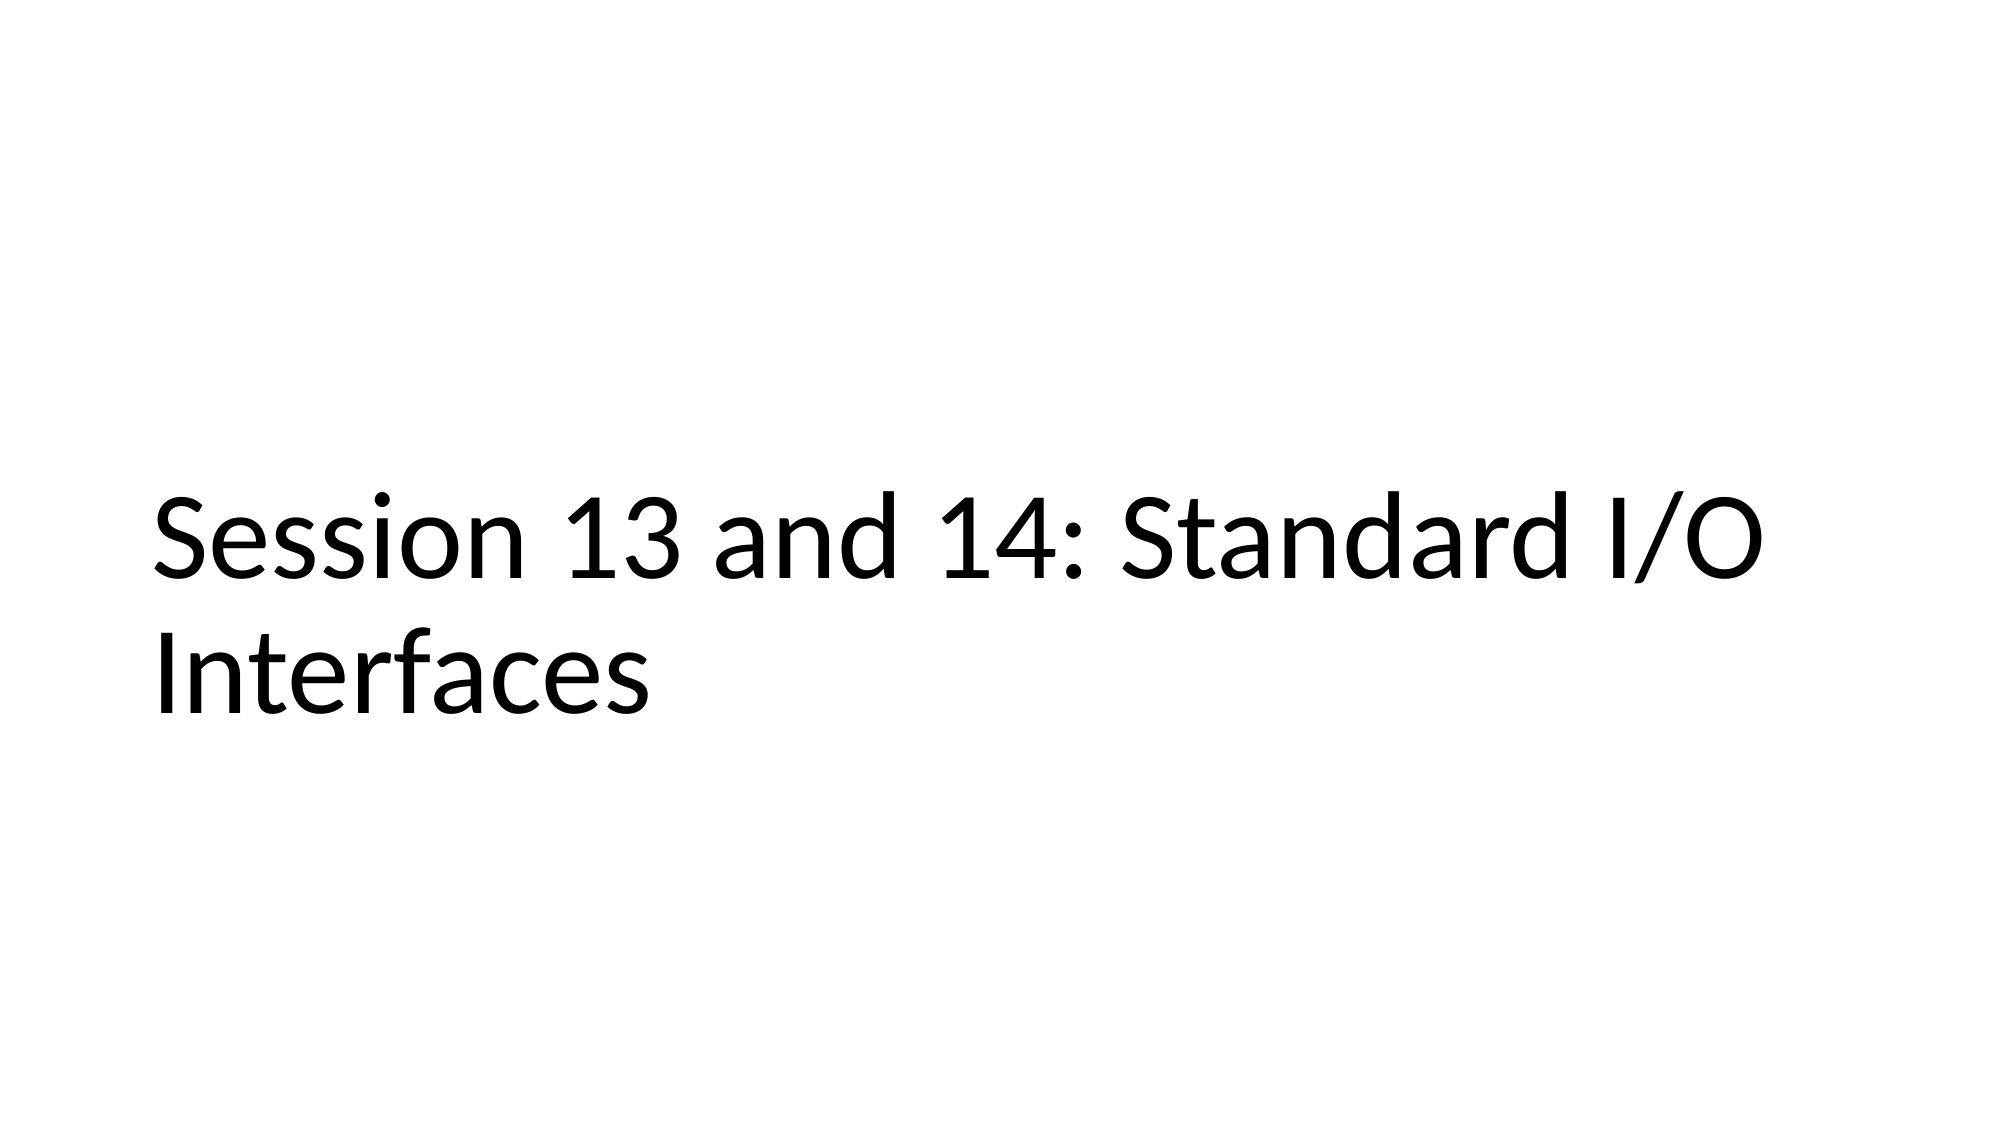

# Session 13 and 14: Standard I/O Interfaces